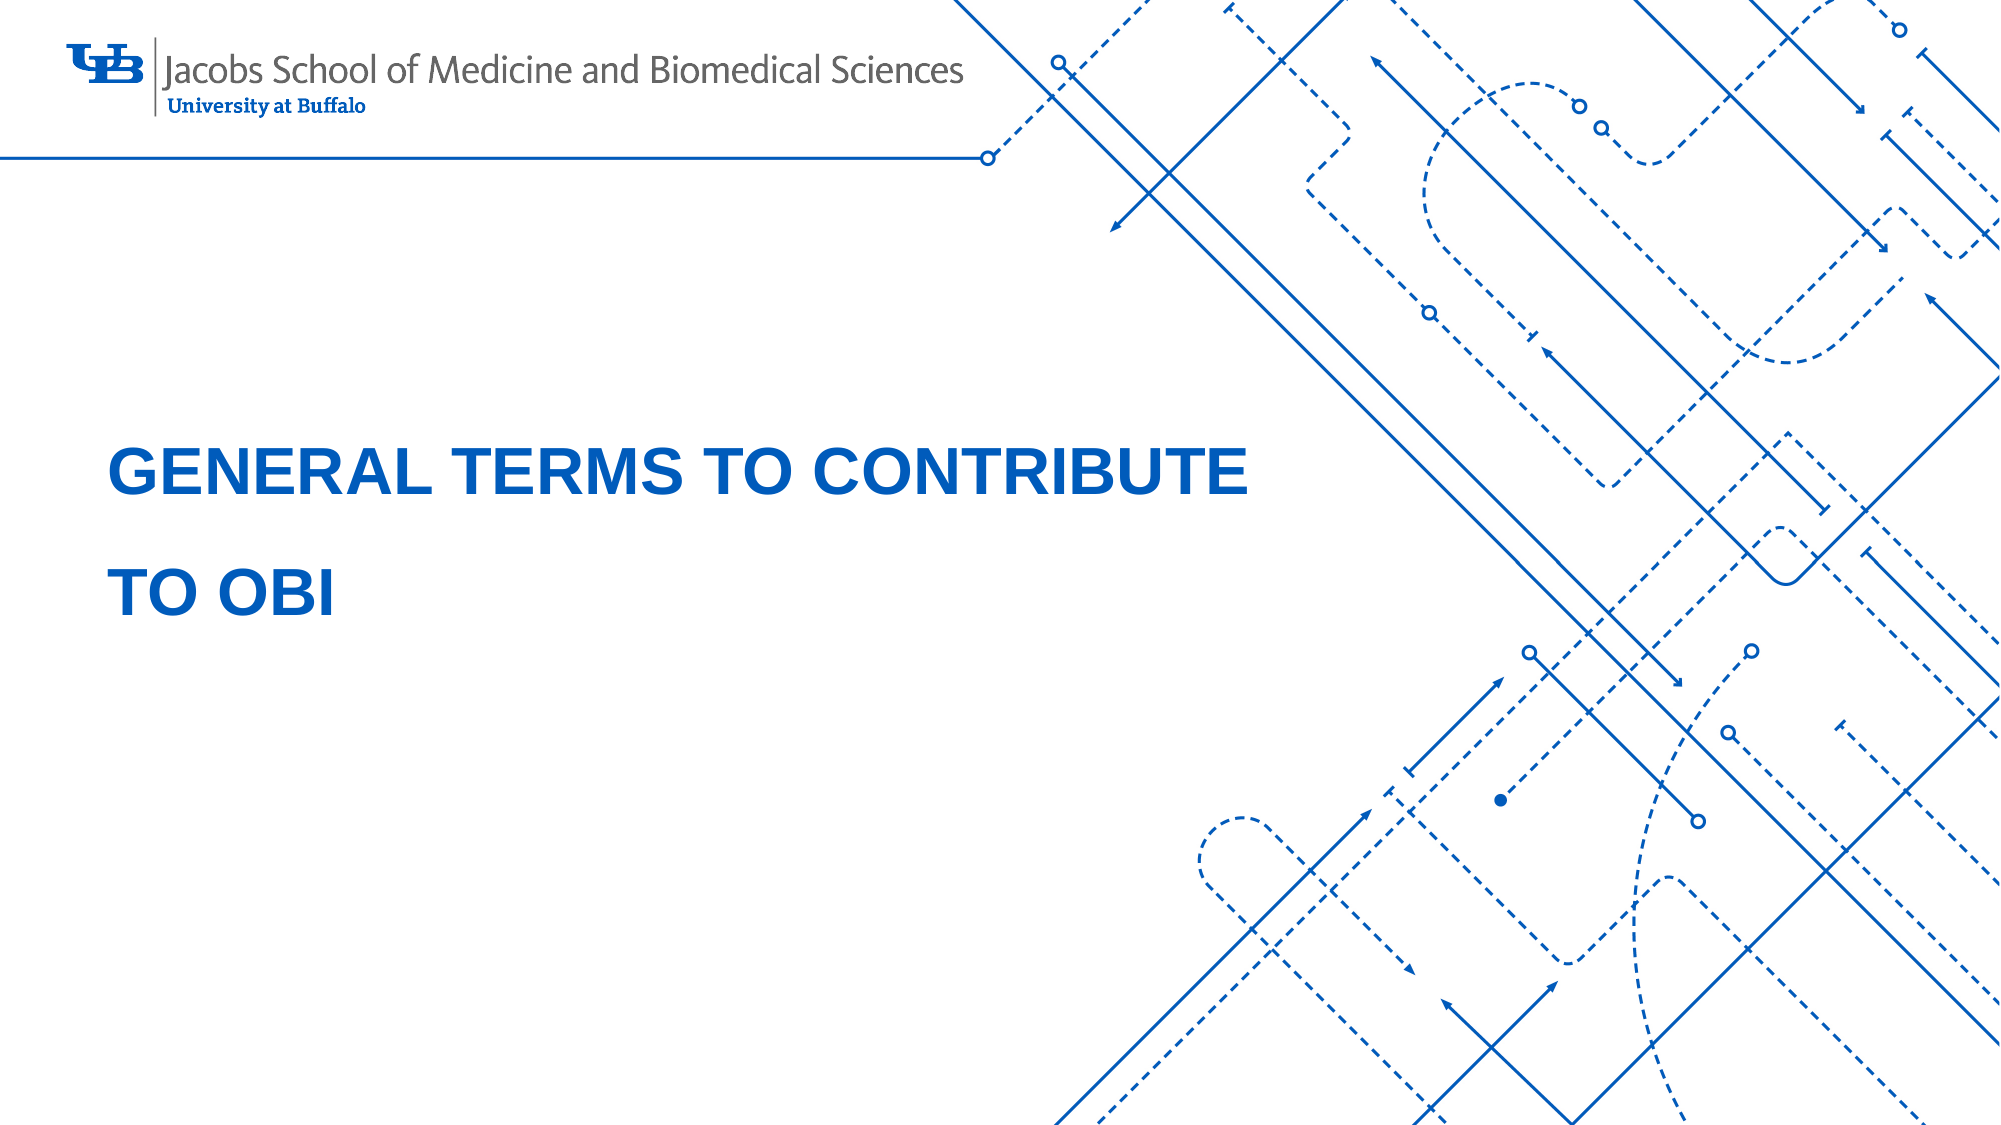

# General Terms To Contribute to OBI